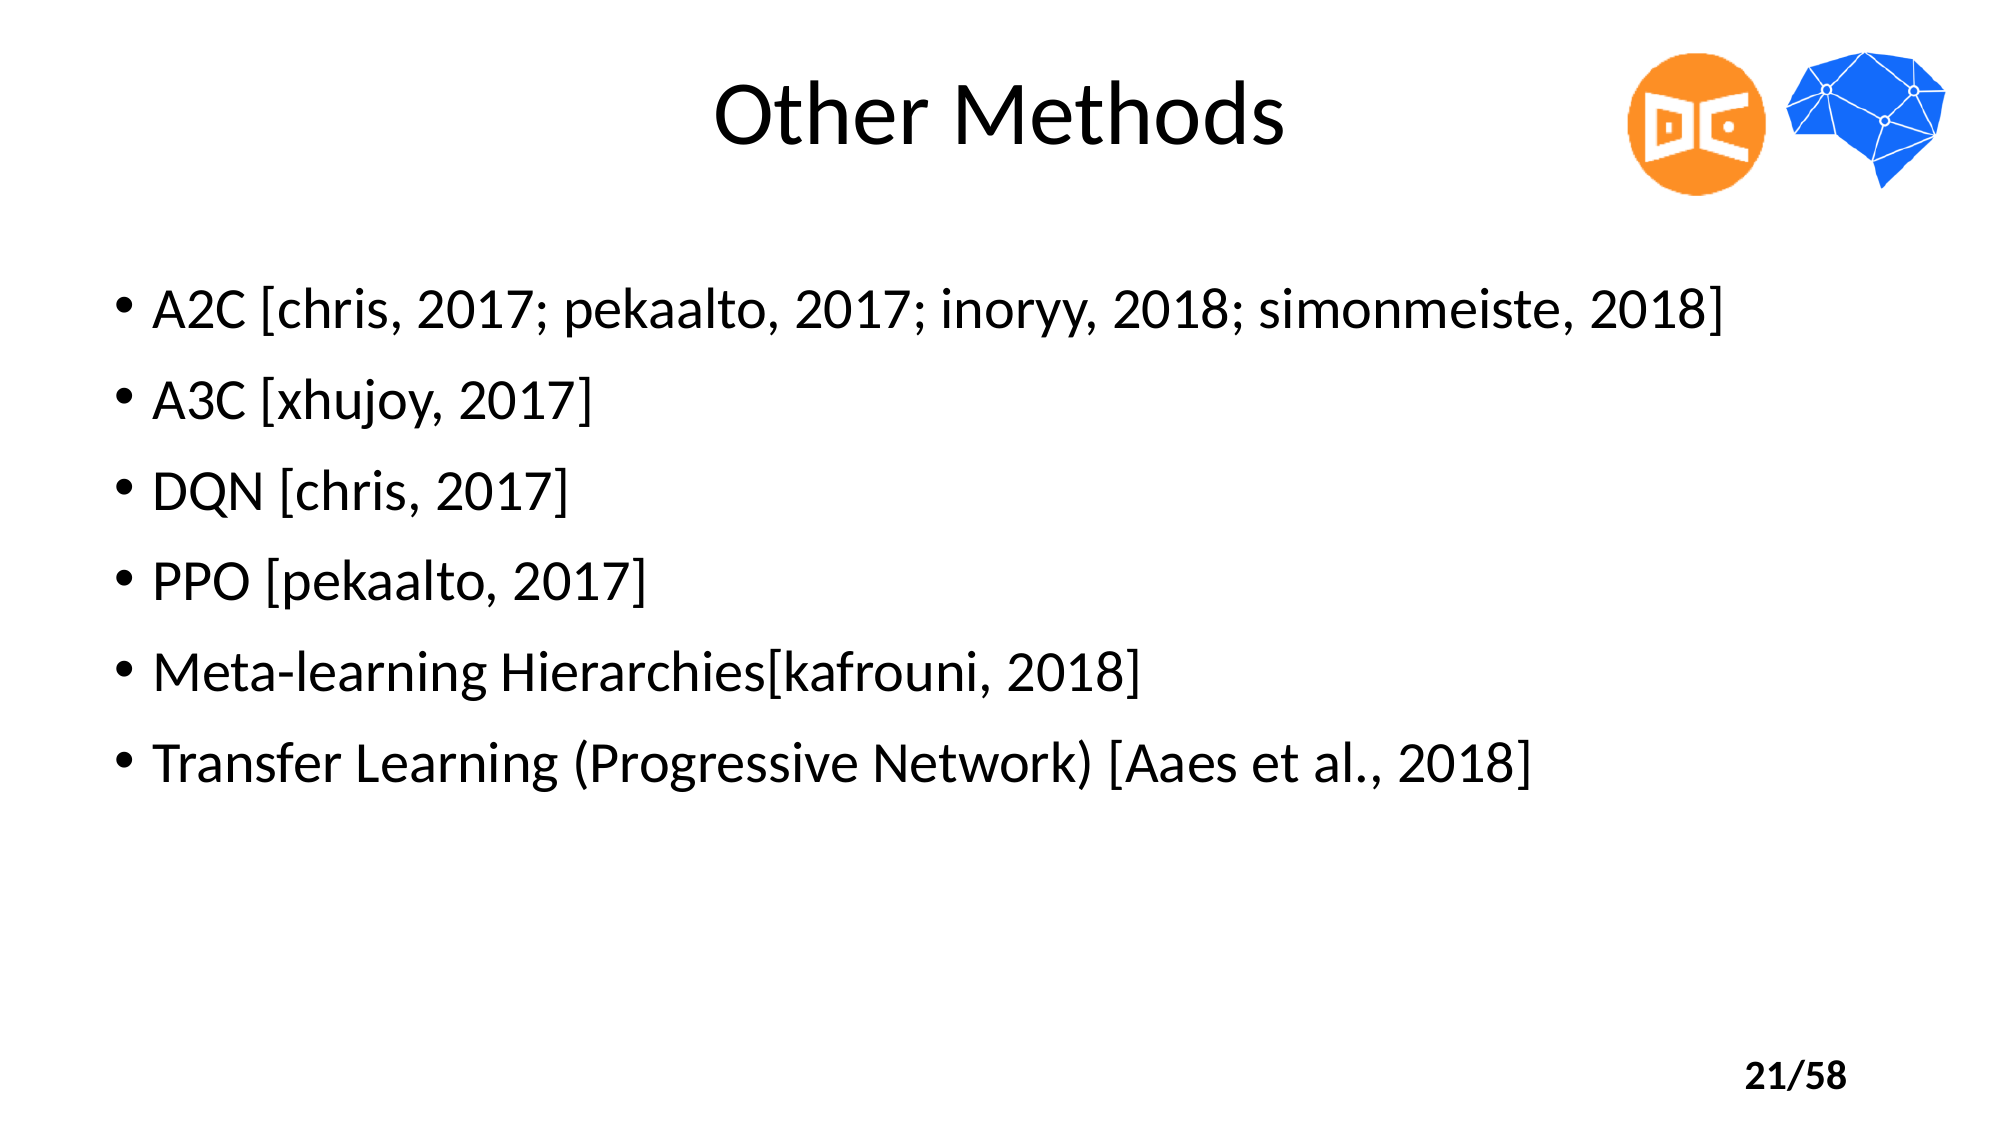

Other Methods
A2C [chris, 2017; pekaalto, 2017; inoryy, 2018; simonmeiste, 2018]
A3C [xhujoy, 2017]
DQN [chris, 2017]
PPO [pekaalto, 2017]
Meta-learning Hierarchies[kafrouni, 2018]
Transfer Learning (Progressive Network) [Aaes et al., 2018]

21/58